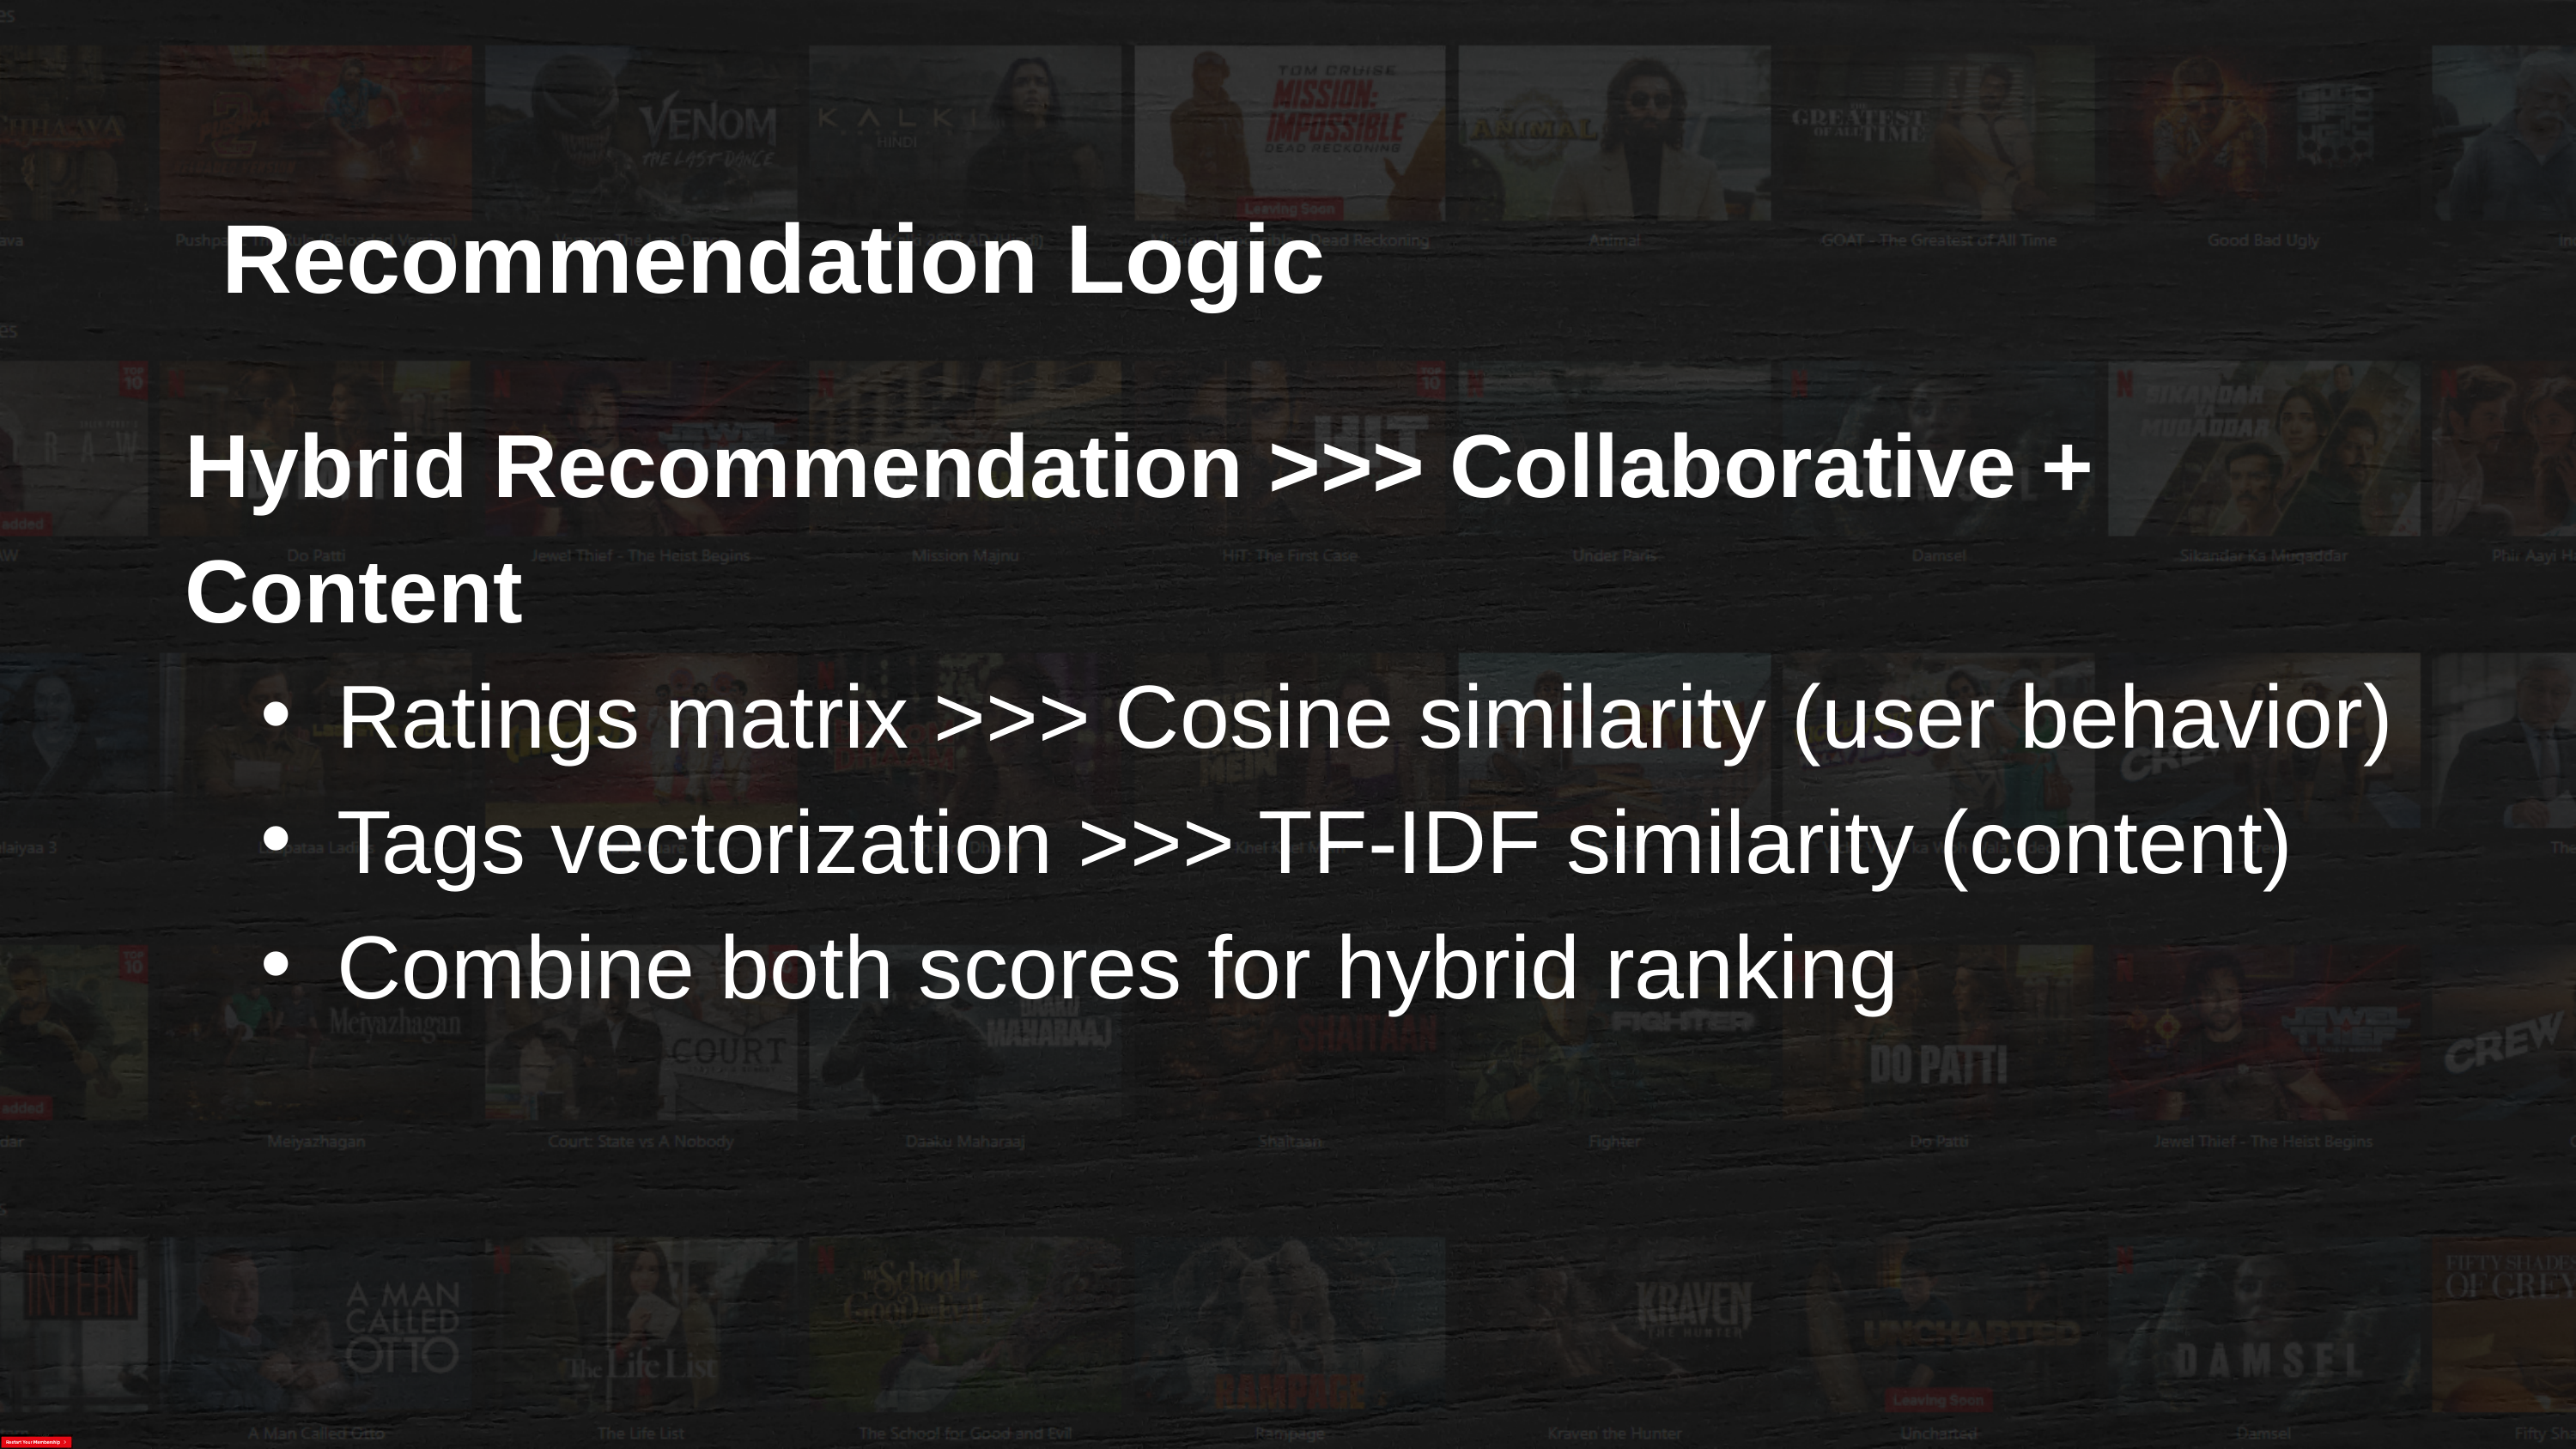

Recommendation Logic
Hybrid Recommendation >>> Collaborative + Content
Ratings matrix >>> Cosine similarity (user behavior)
Tags vectorization >>> TF-IDF similarity (content)
Combine both scores for hybrid ranking